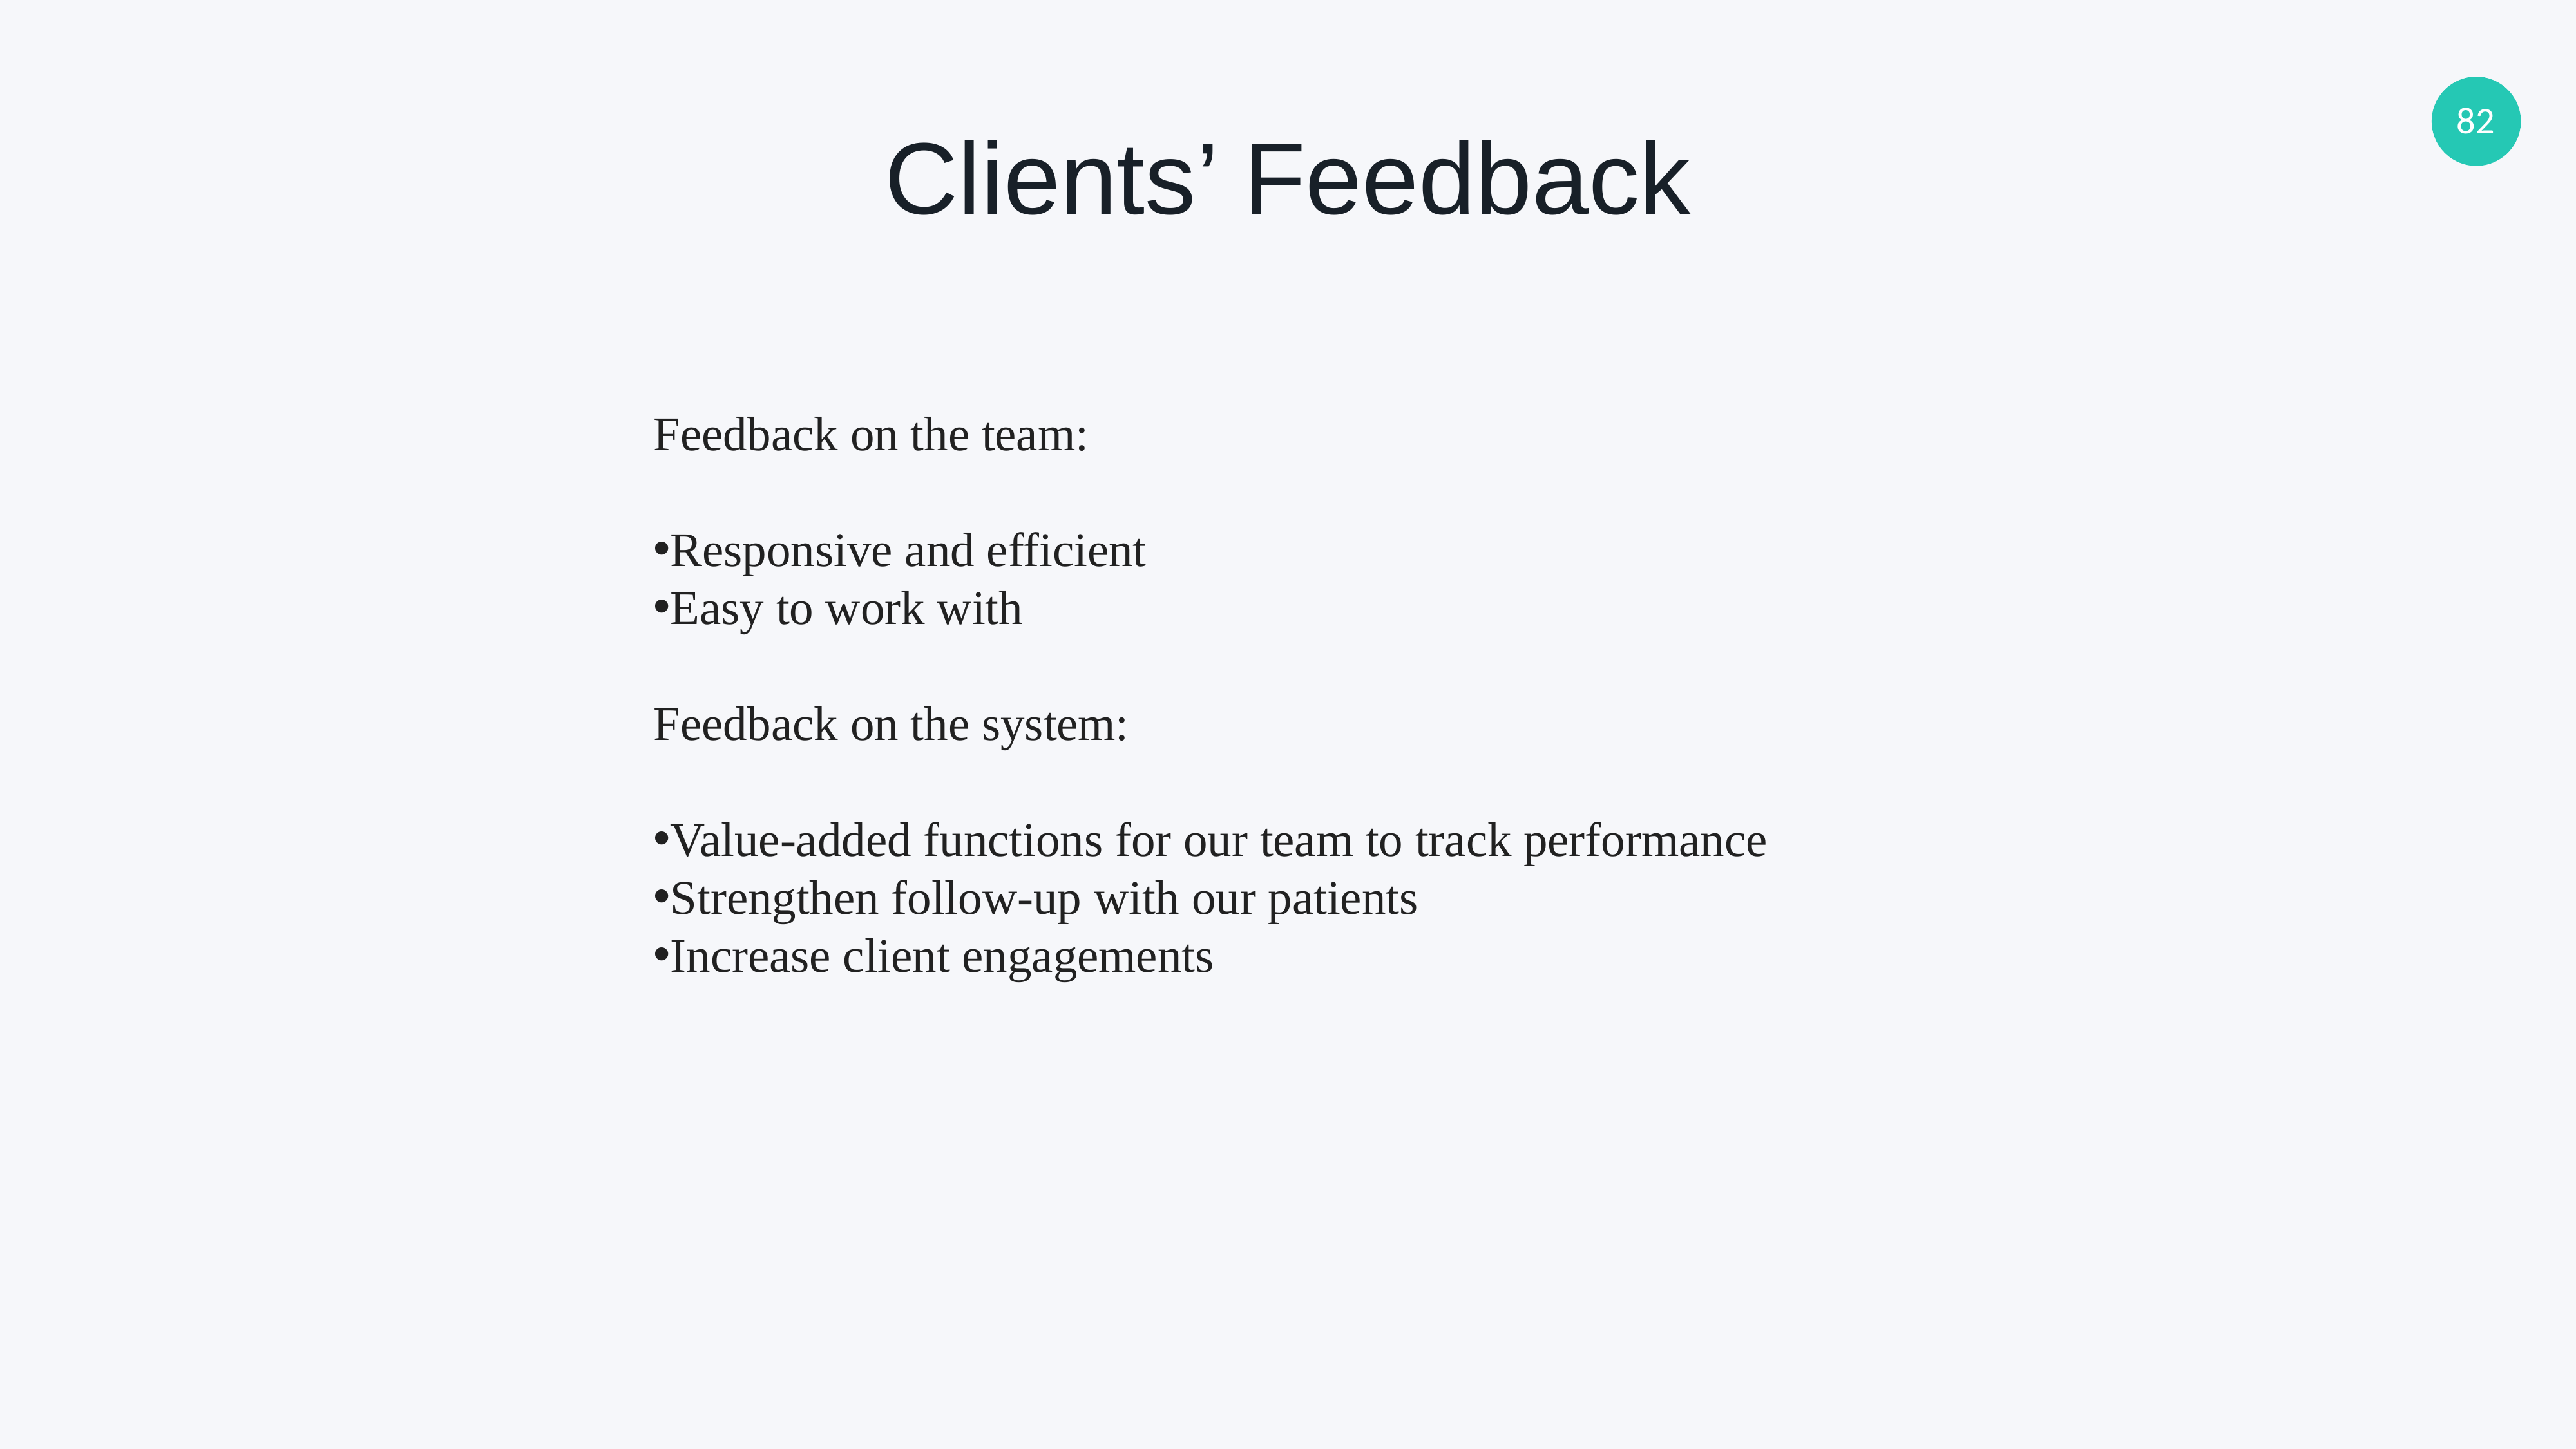

Clients’ Feedback
Feedback on the team:

Responsive and efficient
Easy to work with

Feedback on the system:

Value-added functions for our team to track performance
Strengthen follow-up with our patients
Increase client engagements